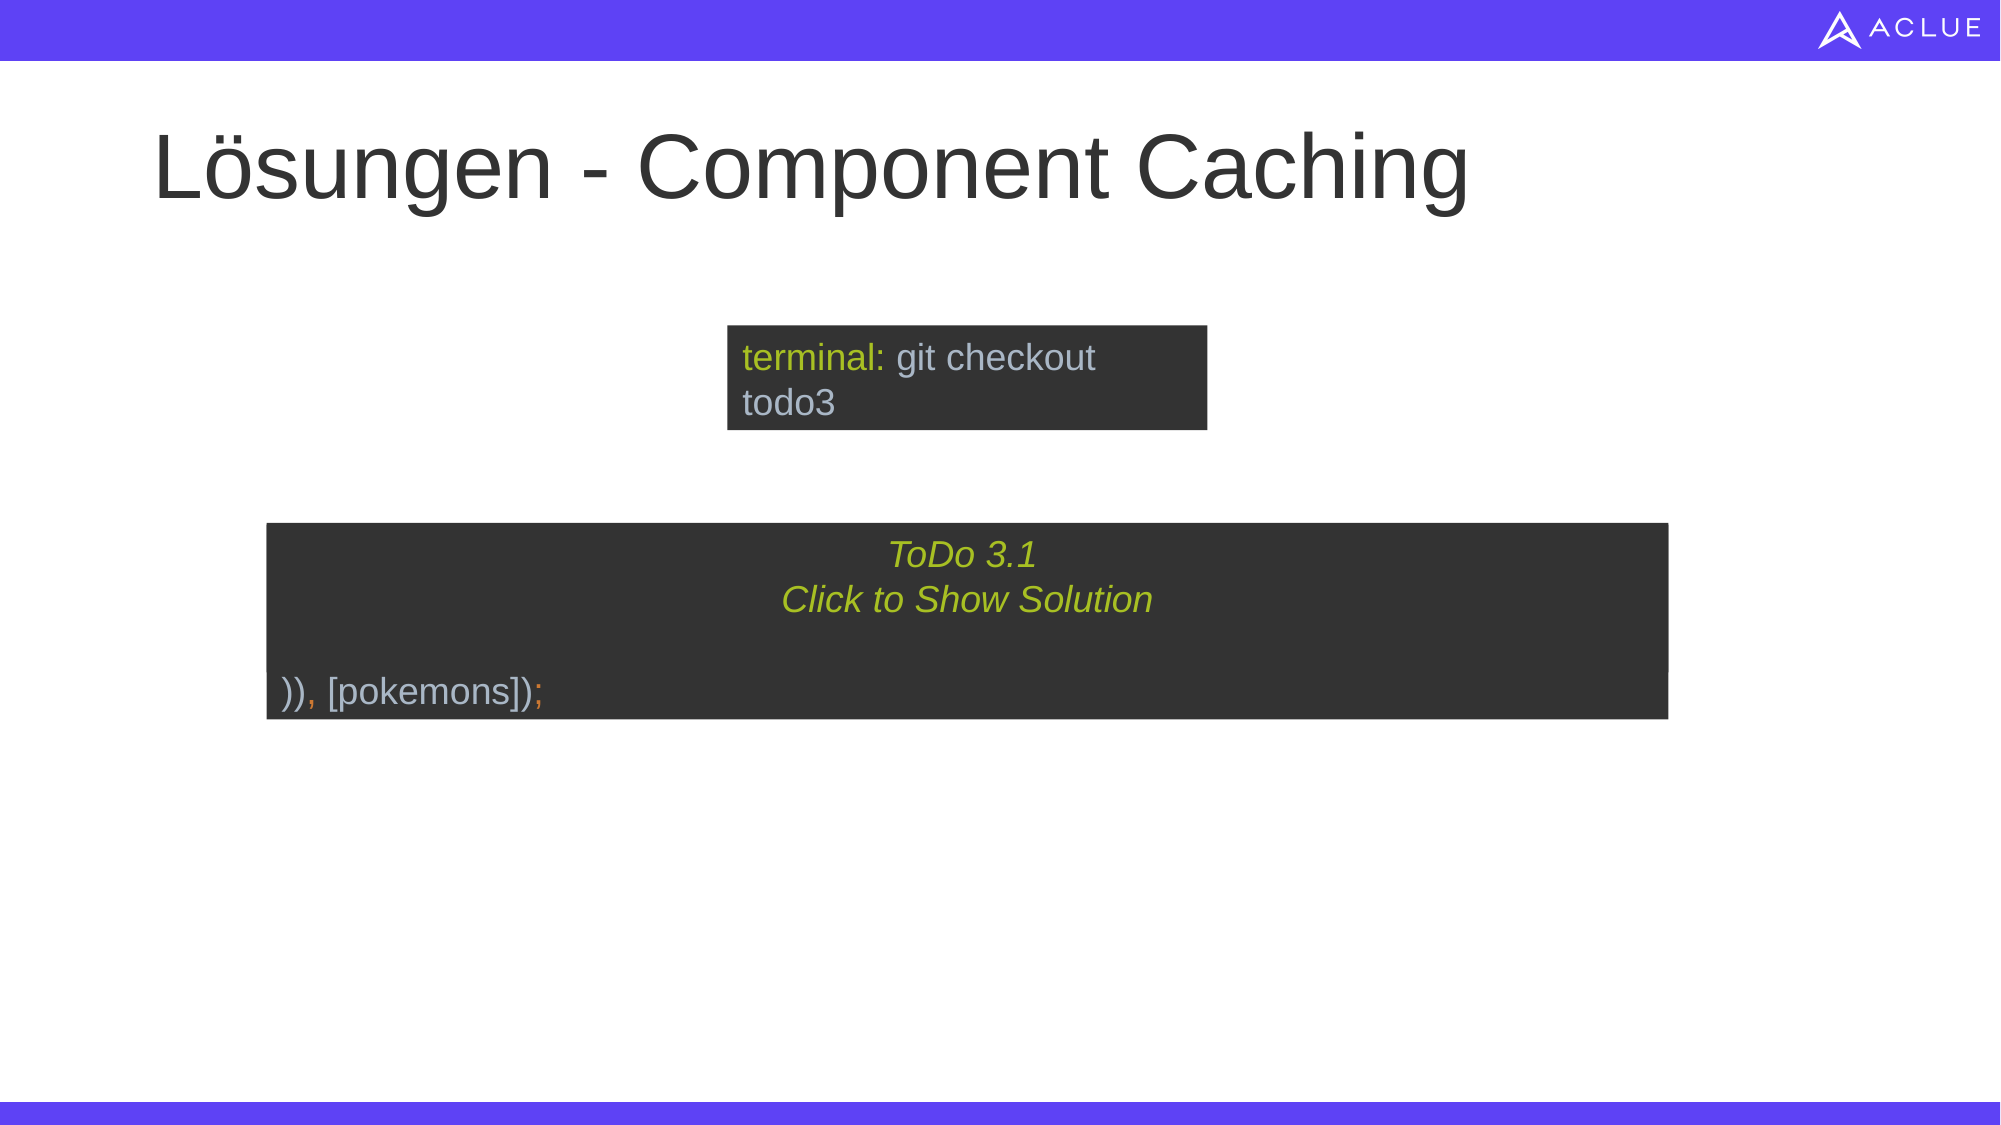

# Lösungen - Component Caching
terminal: git checkout todo3
ToDo 3.1
Click to Show Solution

const cachedPokemonItems = useMemo(() => (
   pokemons.map((pokemon) => <ListItem id="PokemonListItem" key={pokemon.id} . . . />
)), [pokemons]);